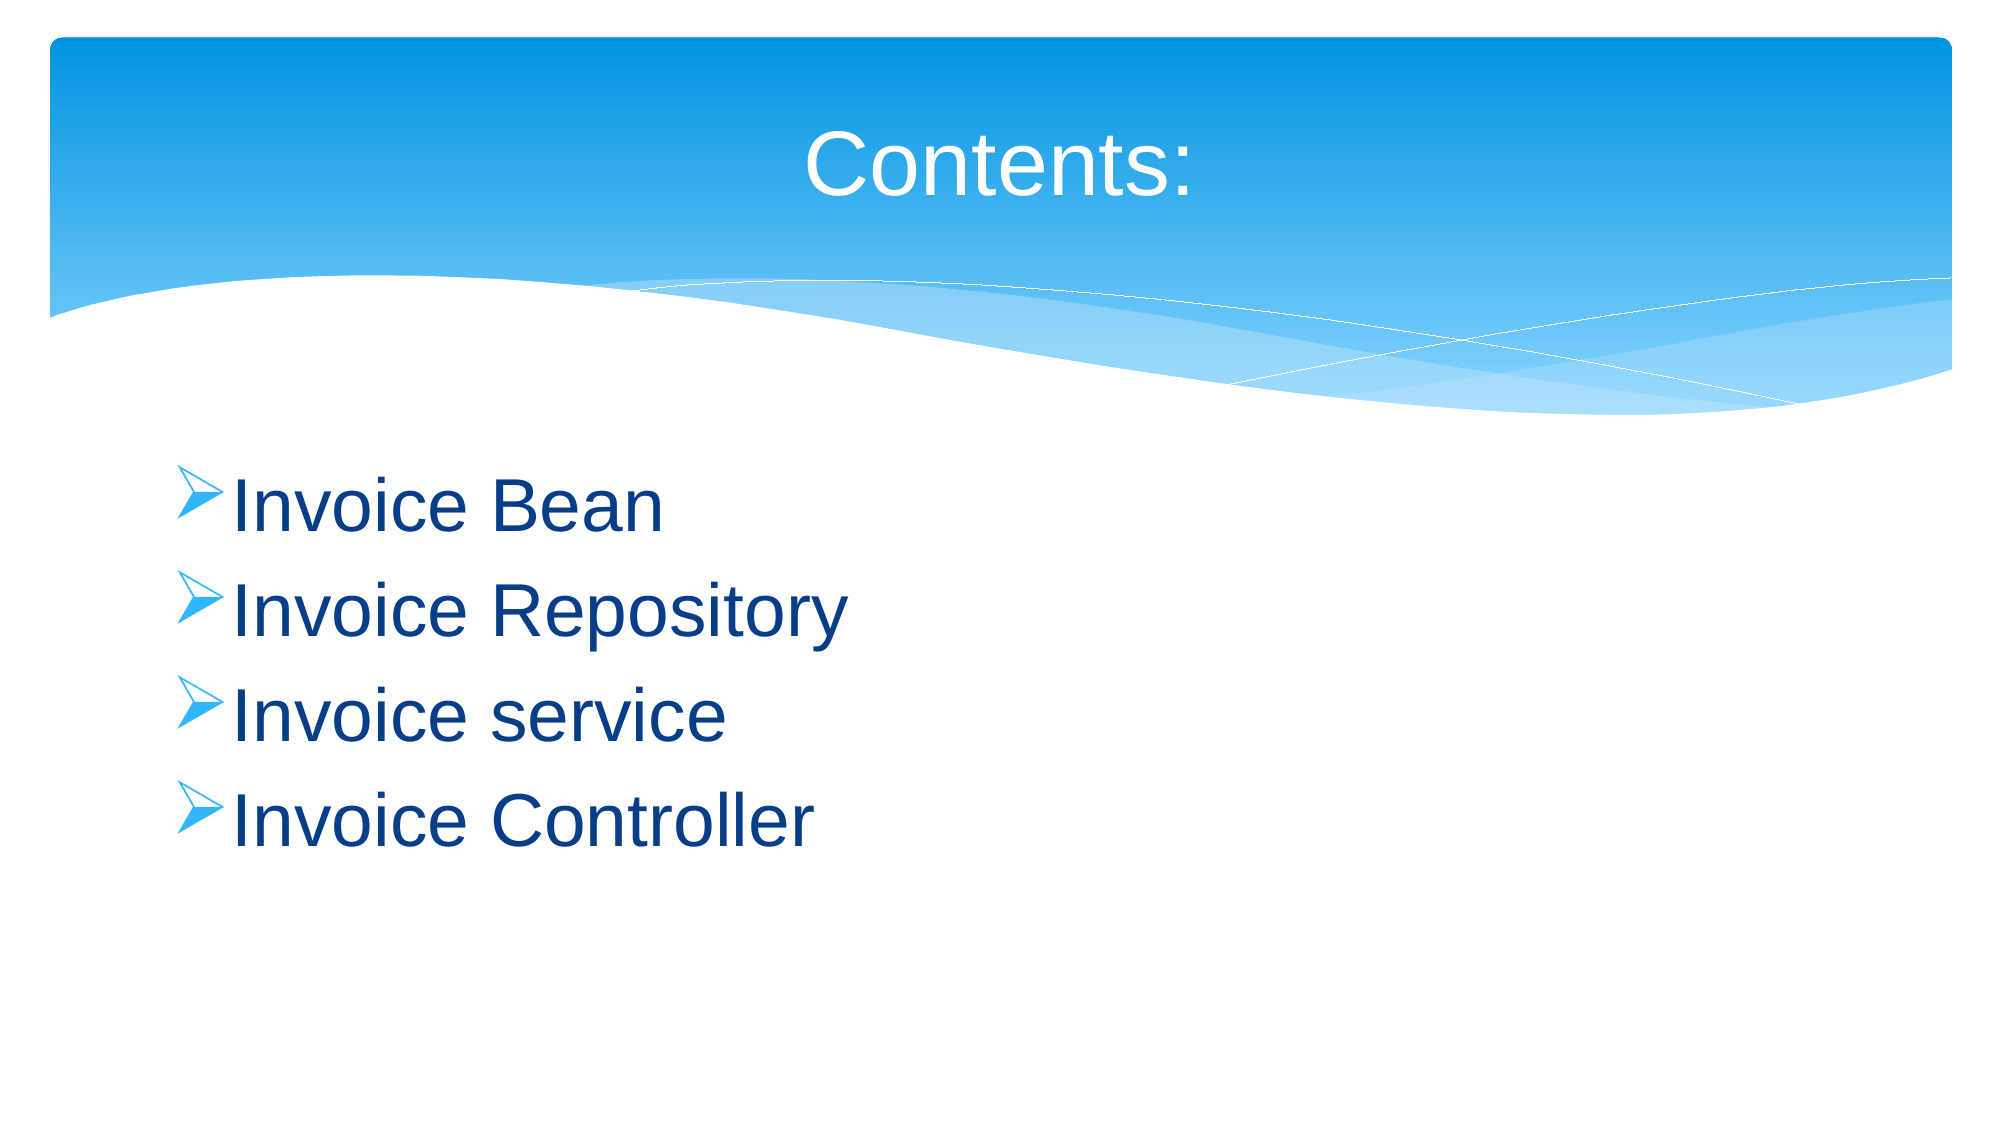

# Contents:

Invoice Bean
Invoice Repository
Invoice service
Invoice Controller